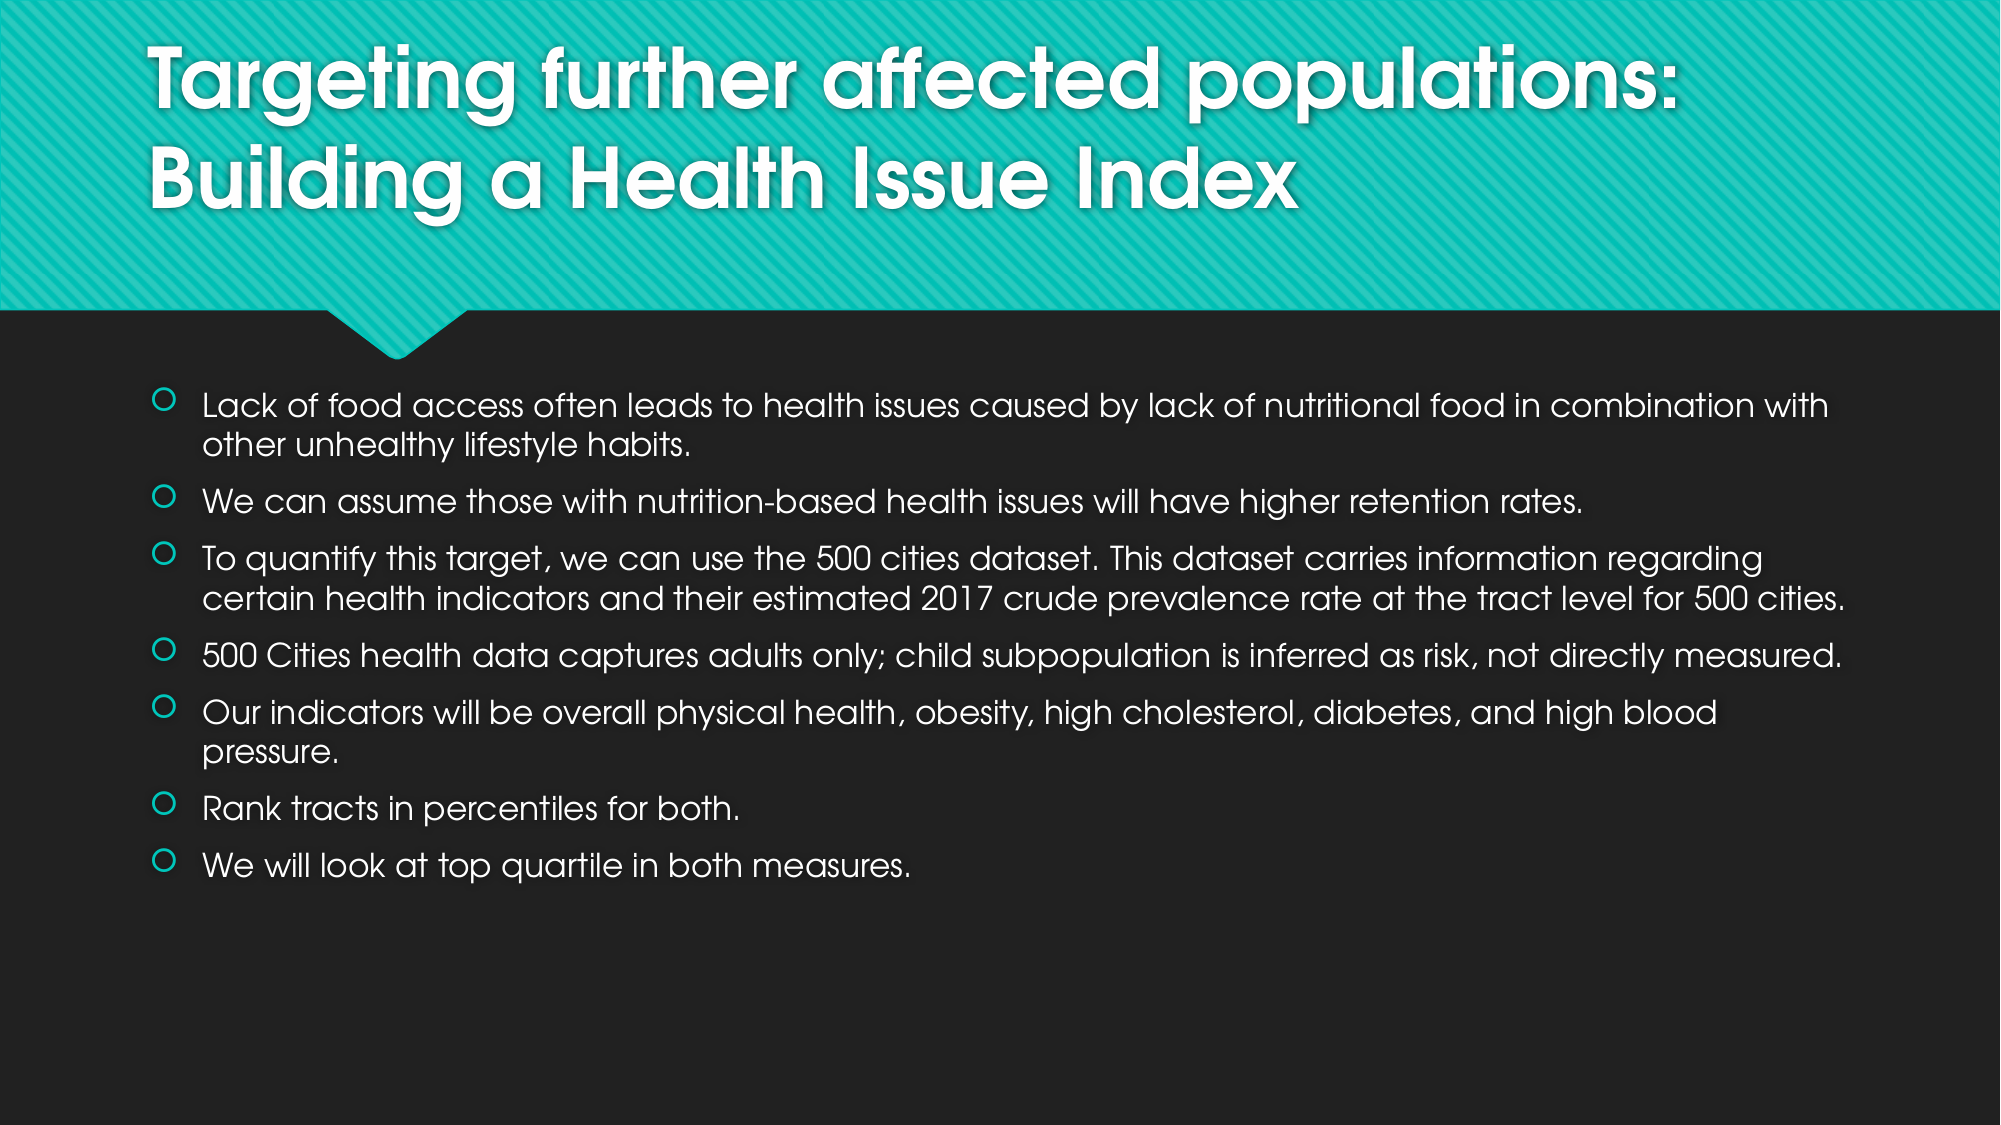

# Targeting further affected populations: Building a Health Issue Index
Lack of food access often leads to health issues caused by lack of nutritional food in combination with other unhealthy lifestyle habits.
We can assume those with nutrition-based health issues will have higher retention rates.
To quantify this target, we can use the 500 cities dataset. This dataset carries information regarding certain health indicators and their estimated 2017 crude prevalence rate at the tract level for 500 cities.
500 Cities health data captures adults only; child subpopulation is inferred as risk, not directly measured.
Our indicators will be overall physical health, obesity, high cholesterol, diabetes, and high blood pressure.
Rank tracts in percentiles for both.
We will look at top quartile in both measures.